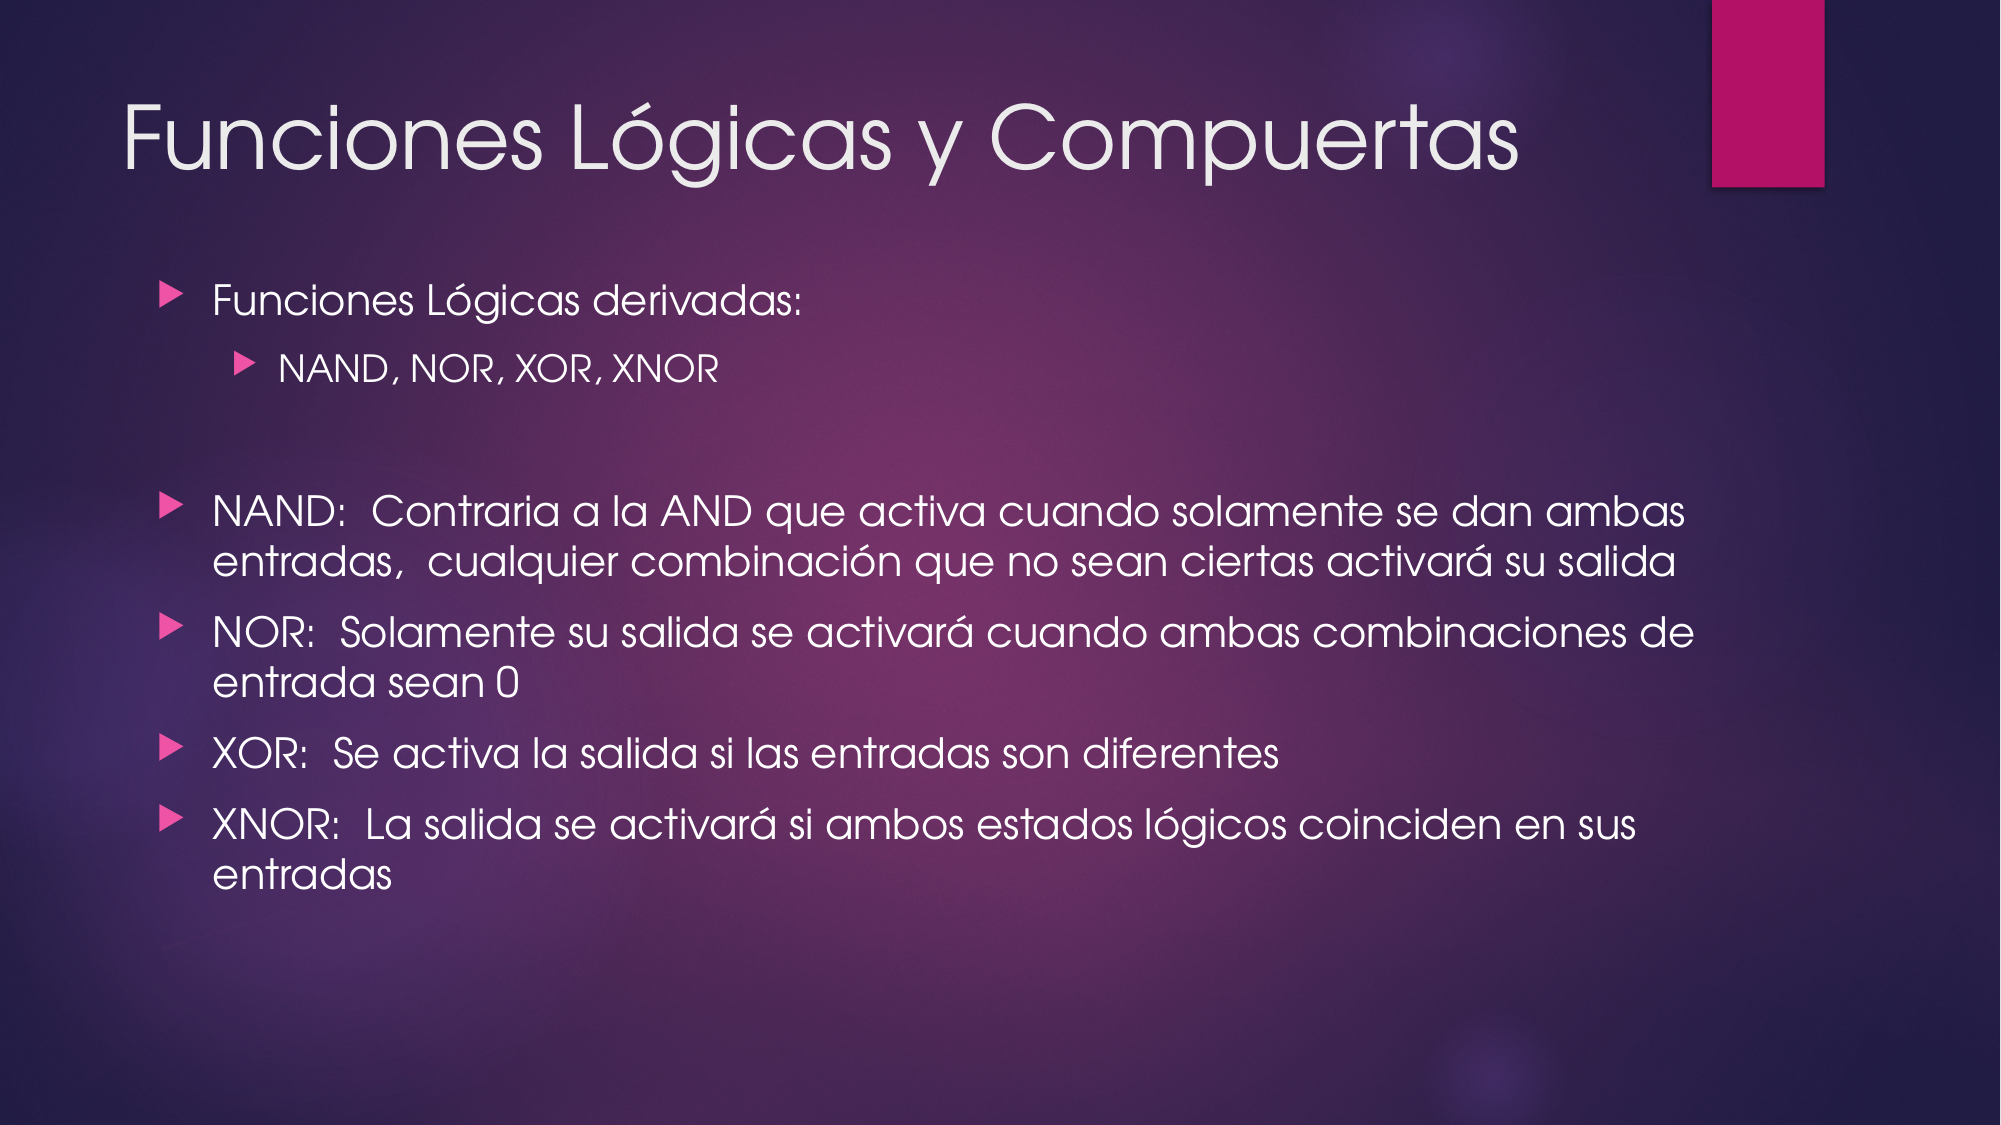

# Funciones Lógicas y Compuertas
Funciones Lógicas derivadas:
NAND, NOR, XOR, XNOR

NAND:  Contraria a la AND que activa cuando solamente se dan ambas entradas,  cualquier combinación que no sean ciertas activará su salida
NOR:  Solamente su salida se activará cuando ambas combinaciones de entrada sean 0
XOR:  Se activa la salida si las entradas son diferentes
XNOR:  La salida se activará si ambos estados lógicos coinciden en sus entradas